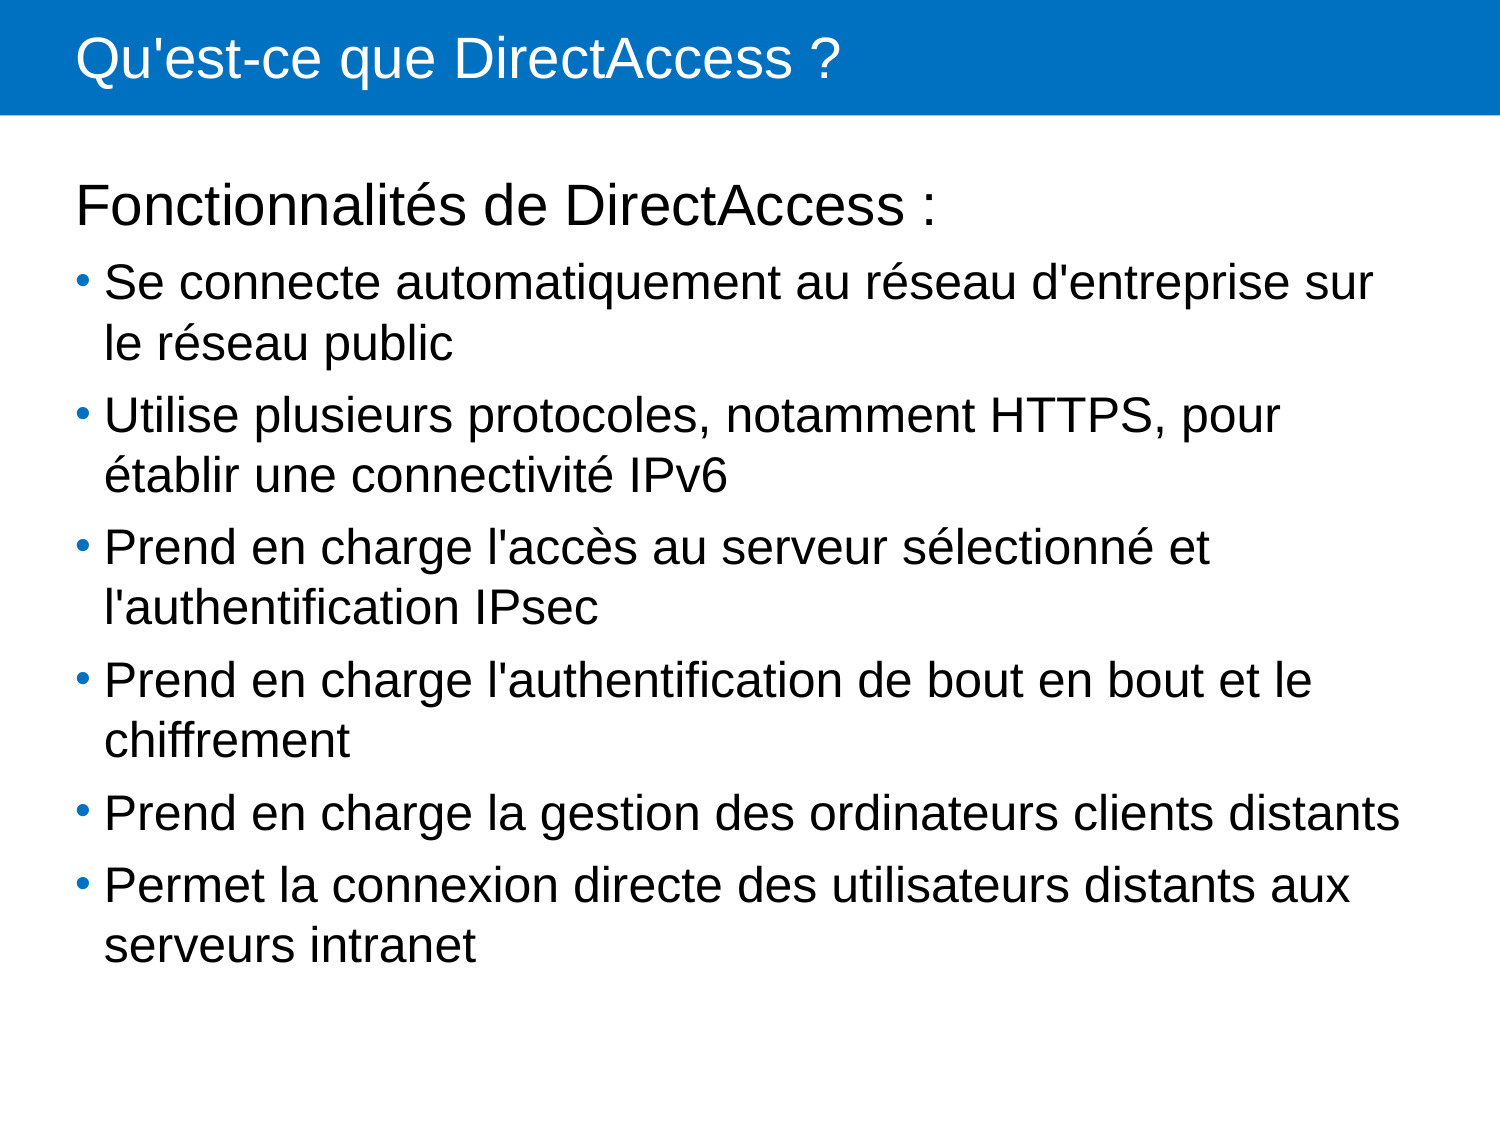

# Qu'est-ce que DirectAccess ?
Fonctionnalités de DirectAccess :
Se connecte automatiquement au réseau d'entreprise sur le réseau public
Utilise plusieurs protocoles, notamment HTTPS, pour établir une connectivité IPv6
Prend en charge l'accès au serveur sélectionné et l'authentification IPsec
Prend en charge l'authentification de bout en bout et le chiffrement
Prend en charge la gestion des ordinateurs clients distants
Permet la connexion directe des utilisateurs distants aux serveurs intranet